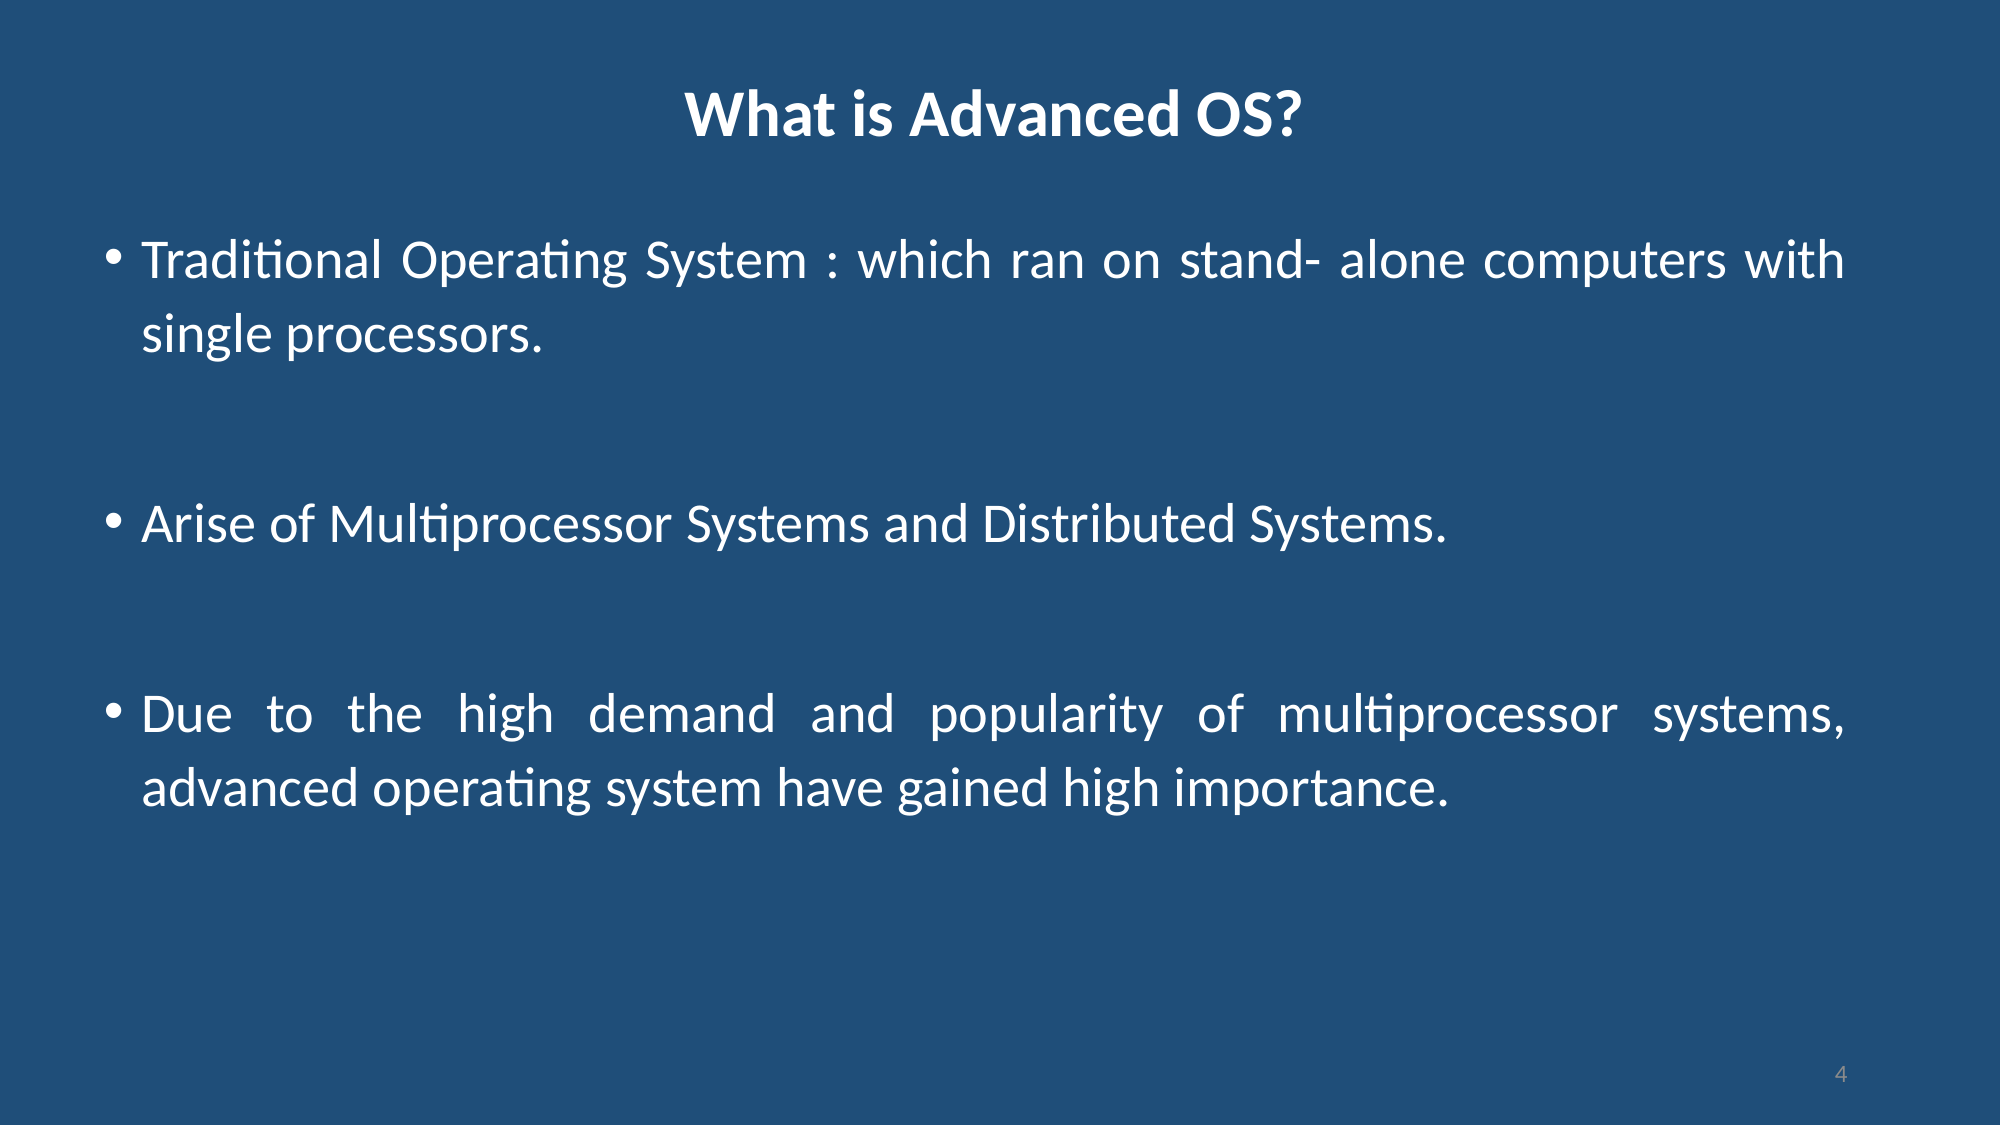

# What is Advanced OS?
Traditional Operating System : which ran on stand- alone computers with single processors.

Arise of Multiprocessor Systems and Distributed Systems.

Due to the high demand and popularity of multiprocessor systems, advanced operating system have gained high importance.

4